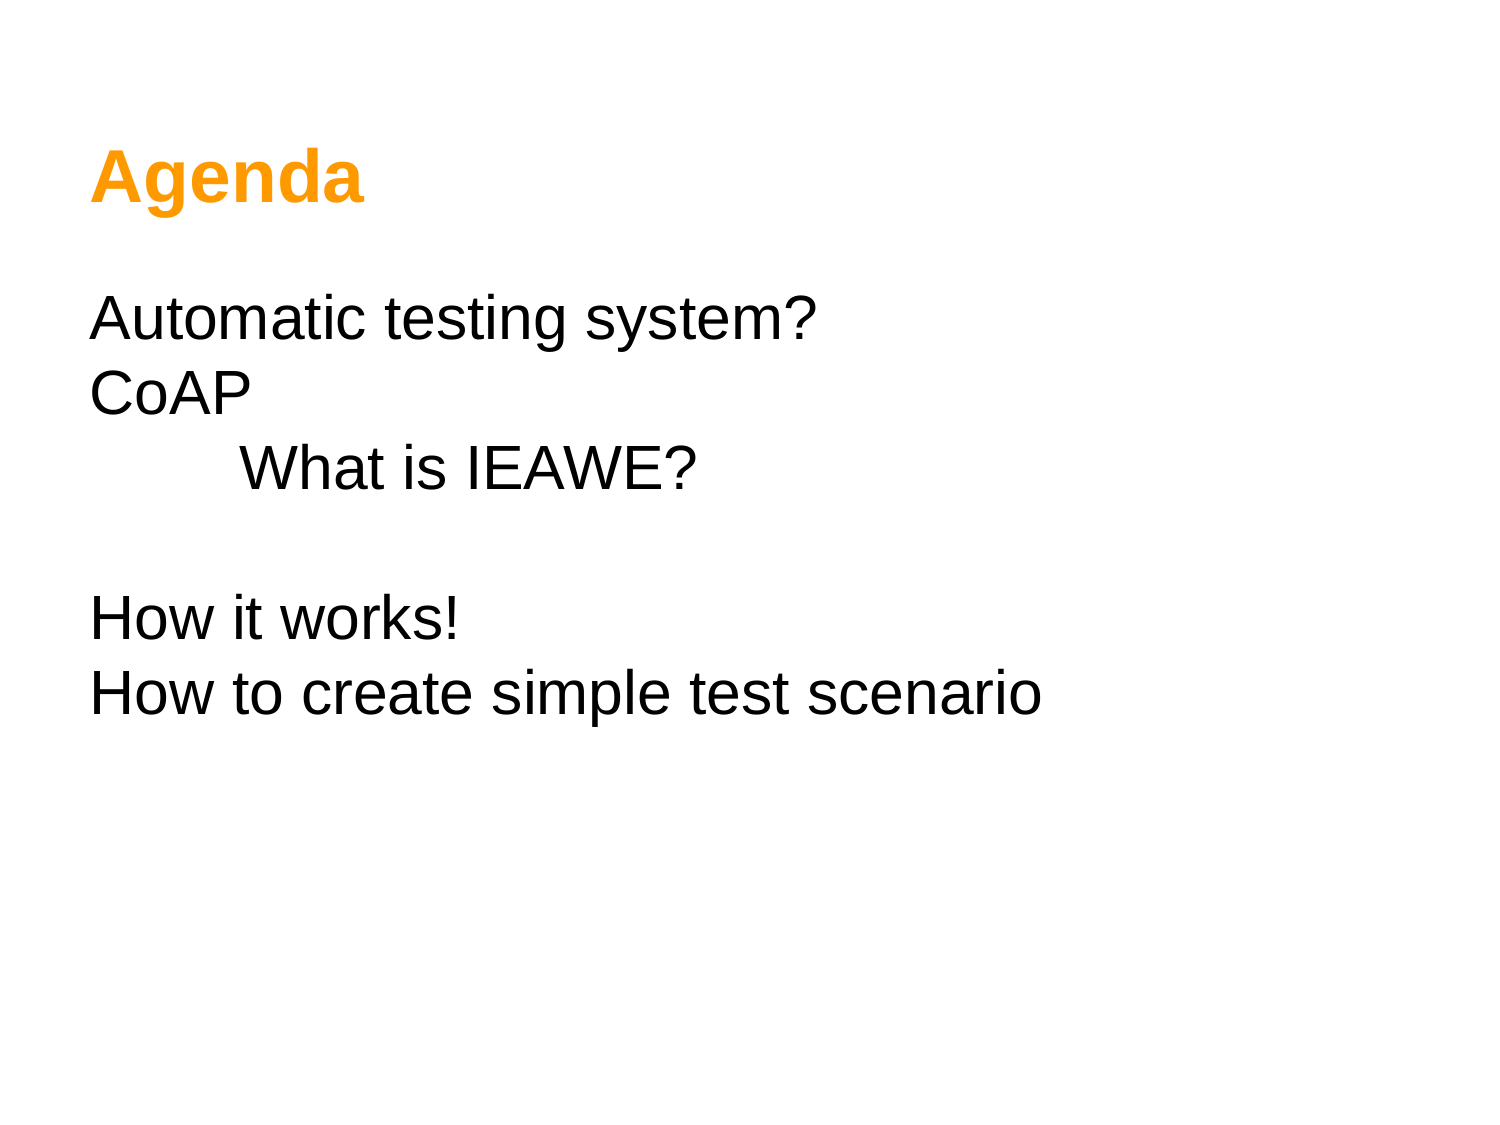

Agenda
Automatic testing system?
CoAP
	What is IEAWE?

How it works!
How to create simple test scenario